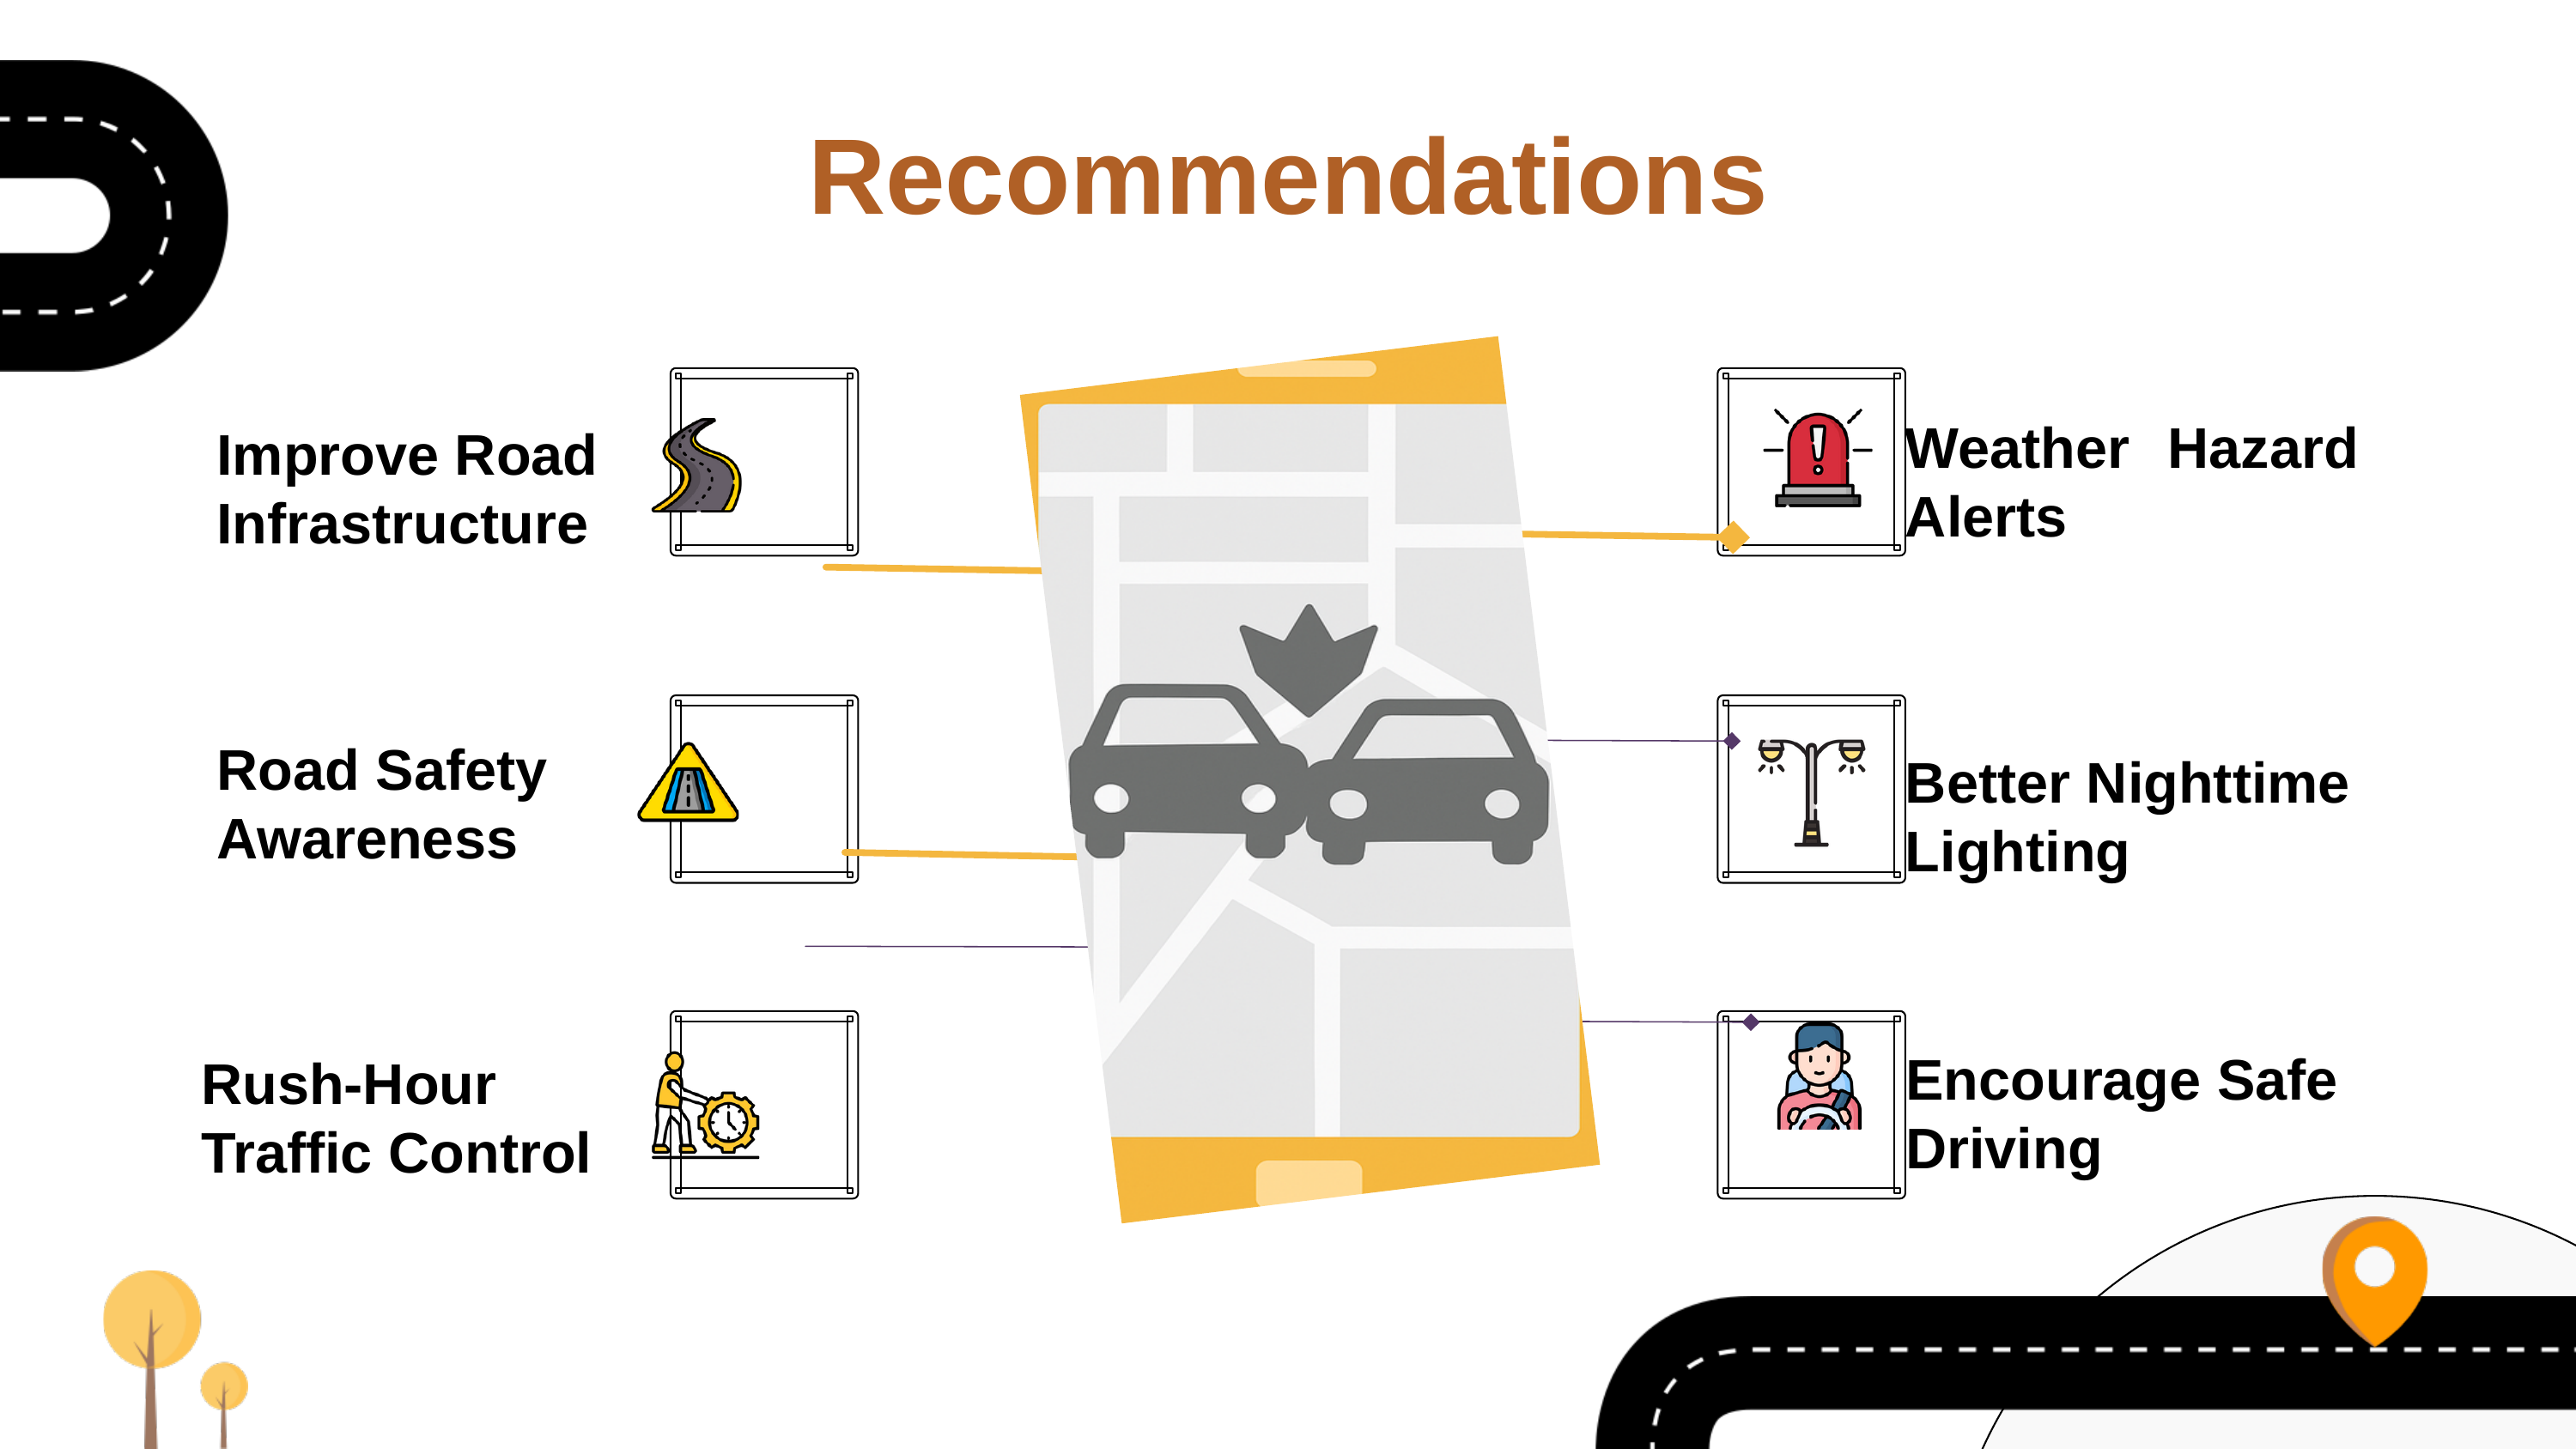

Recommendations

Weather Hazard Alerts

Improve Road Infrastructure

Road Safety Awareness

Better Nighttime Lighting

Encourage Safe Driving

Rush-Hour Traffic Control